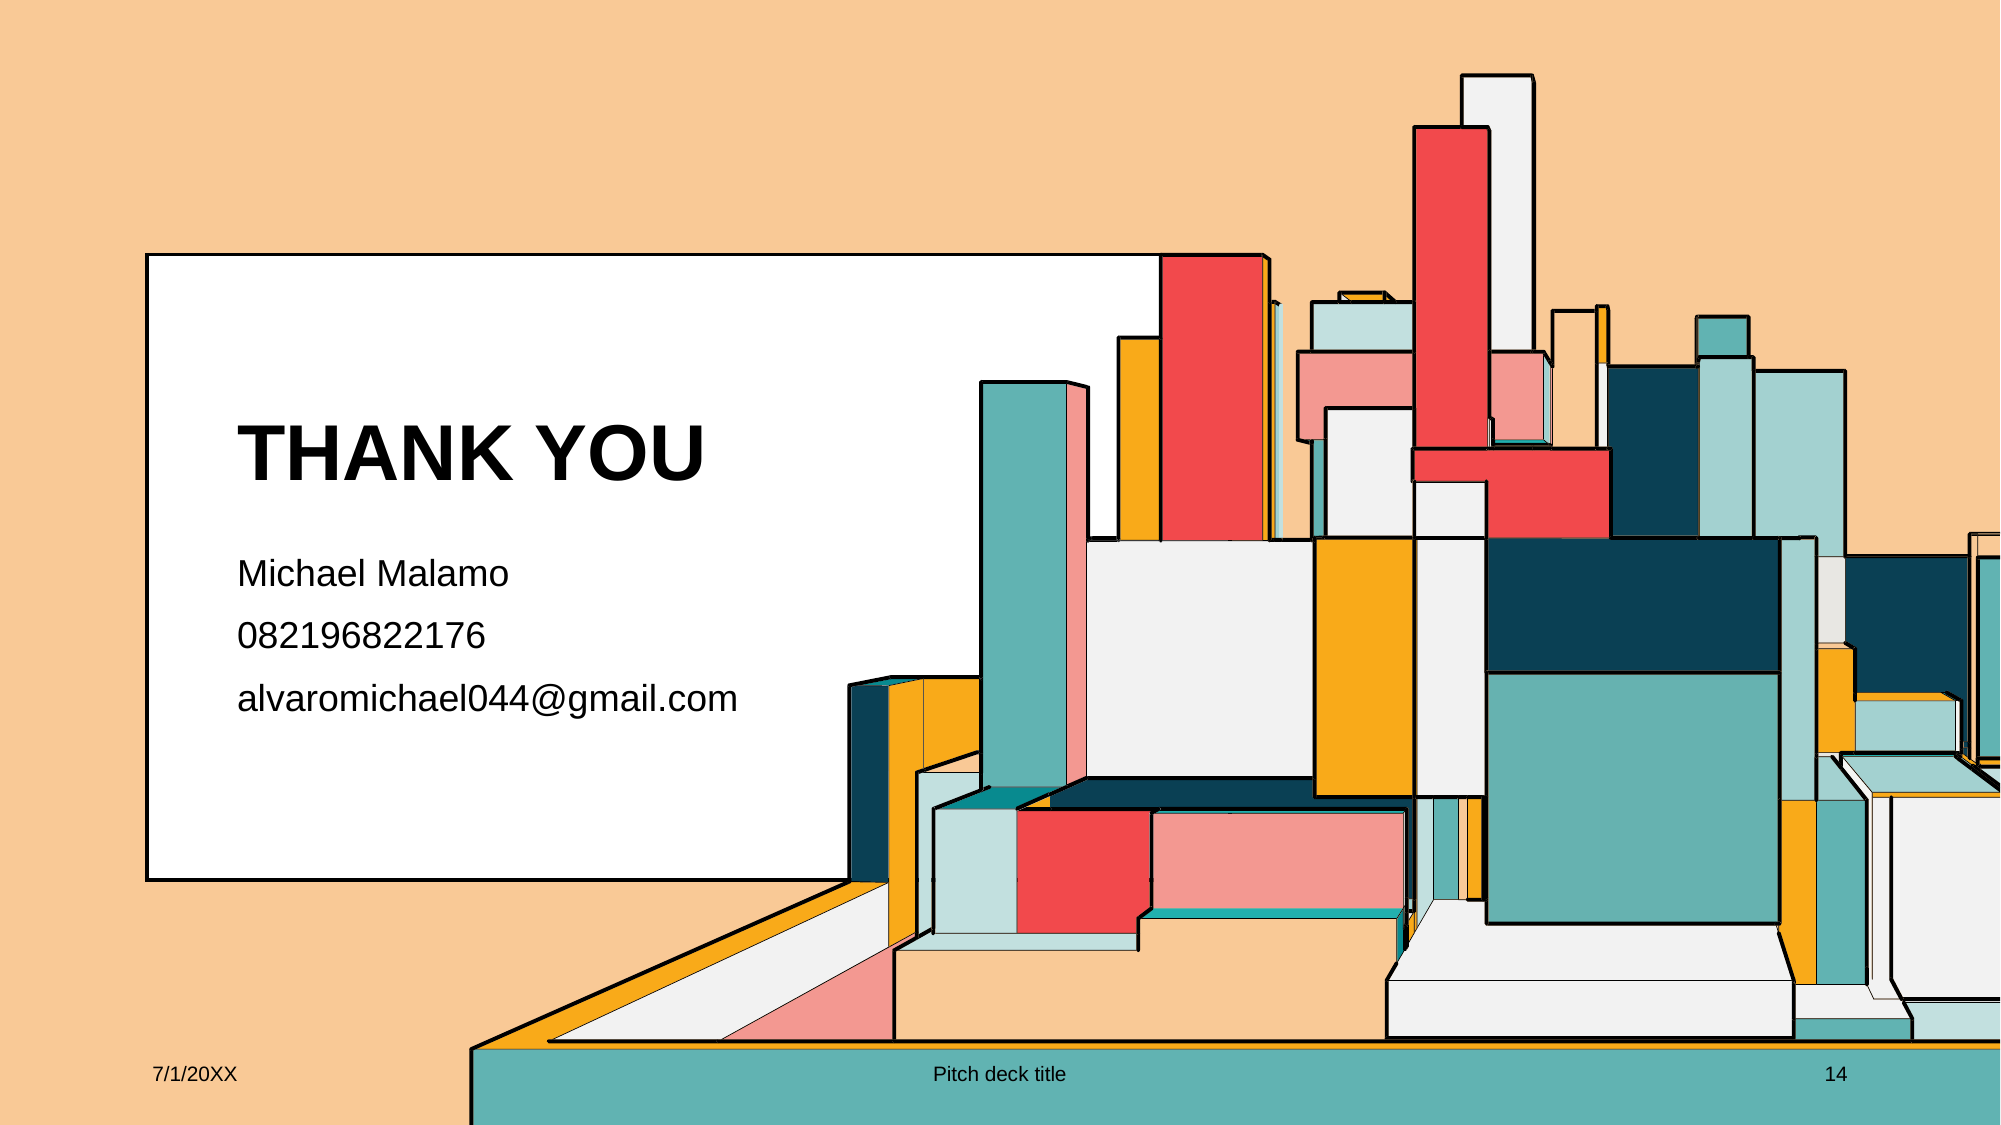

# THANK YOU
Michael Malamo
082196822176
alvaromichael044@gmail.com
7/1/20XX
Pitch deck title
14